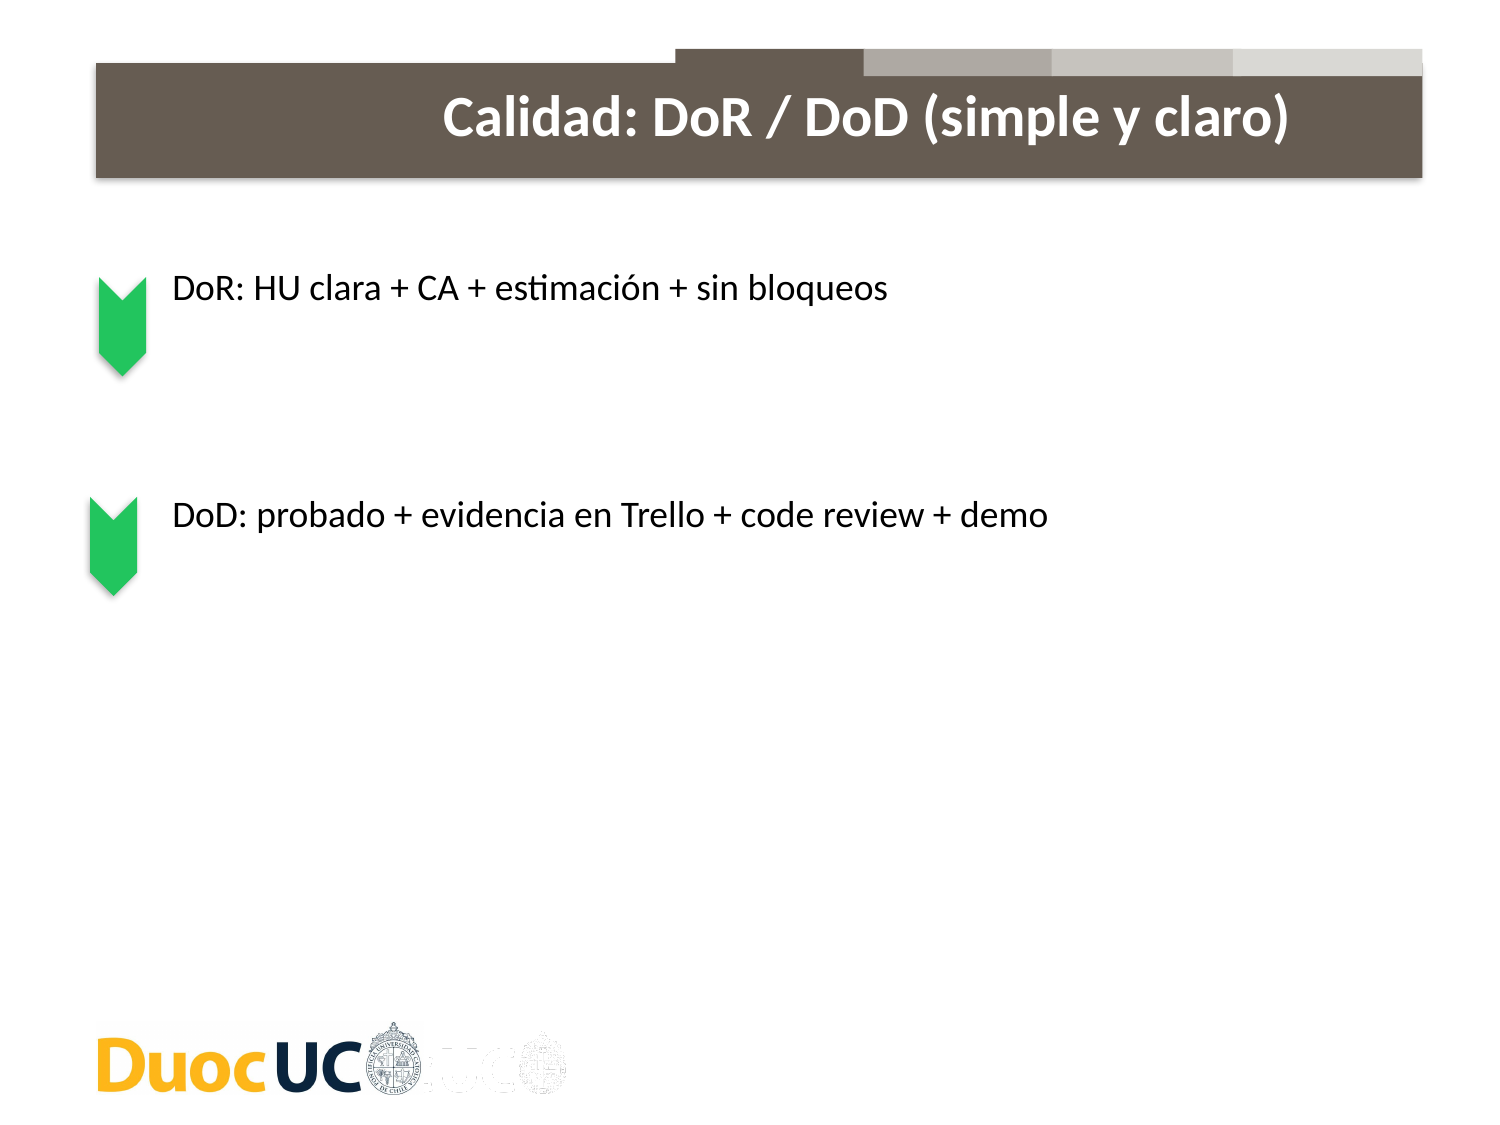

Calidad: DoR / DoD (simple y claro)
DoR: HU clara + CA + estimación + sin bloqueos

DoD: probado + evidencia en Trello + code review + demo